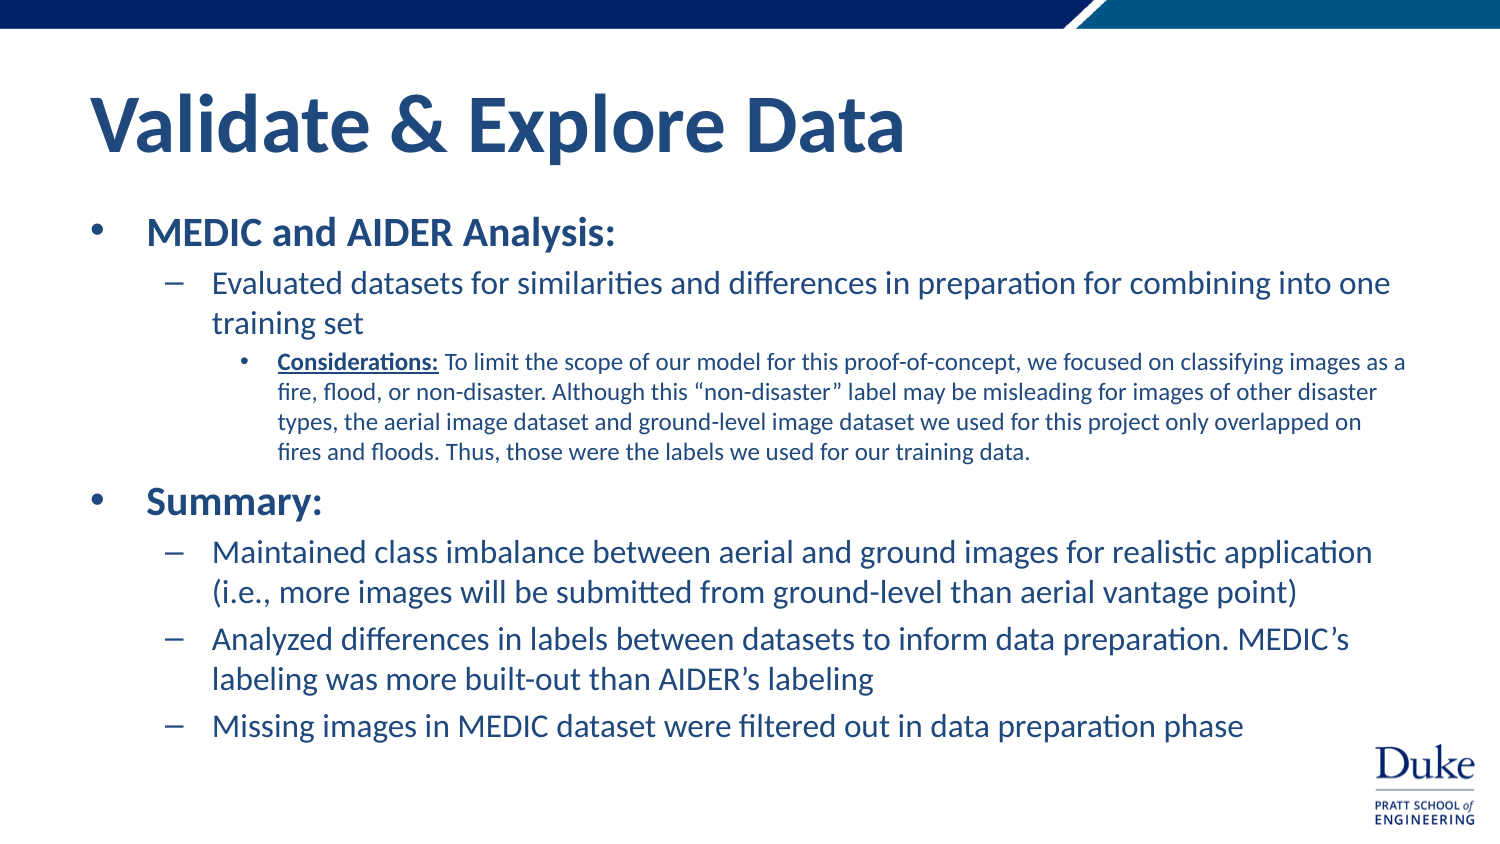

# Validate & Explore Data
MEDIC and AIDER Analysis:
Evaluated datasets for similarities and differences in preparation for combining into one training set
Considerations: To limit the scope of our model for this proof-of-concept, we focused on classifying images as a fire, flood, or non-disaster. Although this “non-disaster” label may be misleading for images of other disaster types, the aerial image dataset and ground-level image dataset we used for this project only overlapped on fires and floods. Thus, those were the labels we used for our training data.
Summary:
Maintained class imbalance between aerial and ground images for realistic application (i.e., more images will be submitted from ground-level than aerial vantage point)
Analyzed differences in labels between datasets to inform data preparation. MEDIC’s labeling was more built-out than AIDER’s labeling
Missing images in MEDIC dataset were filtered out in data preparation phase